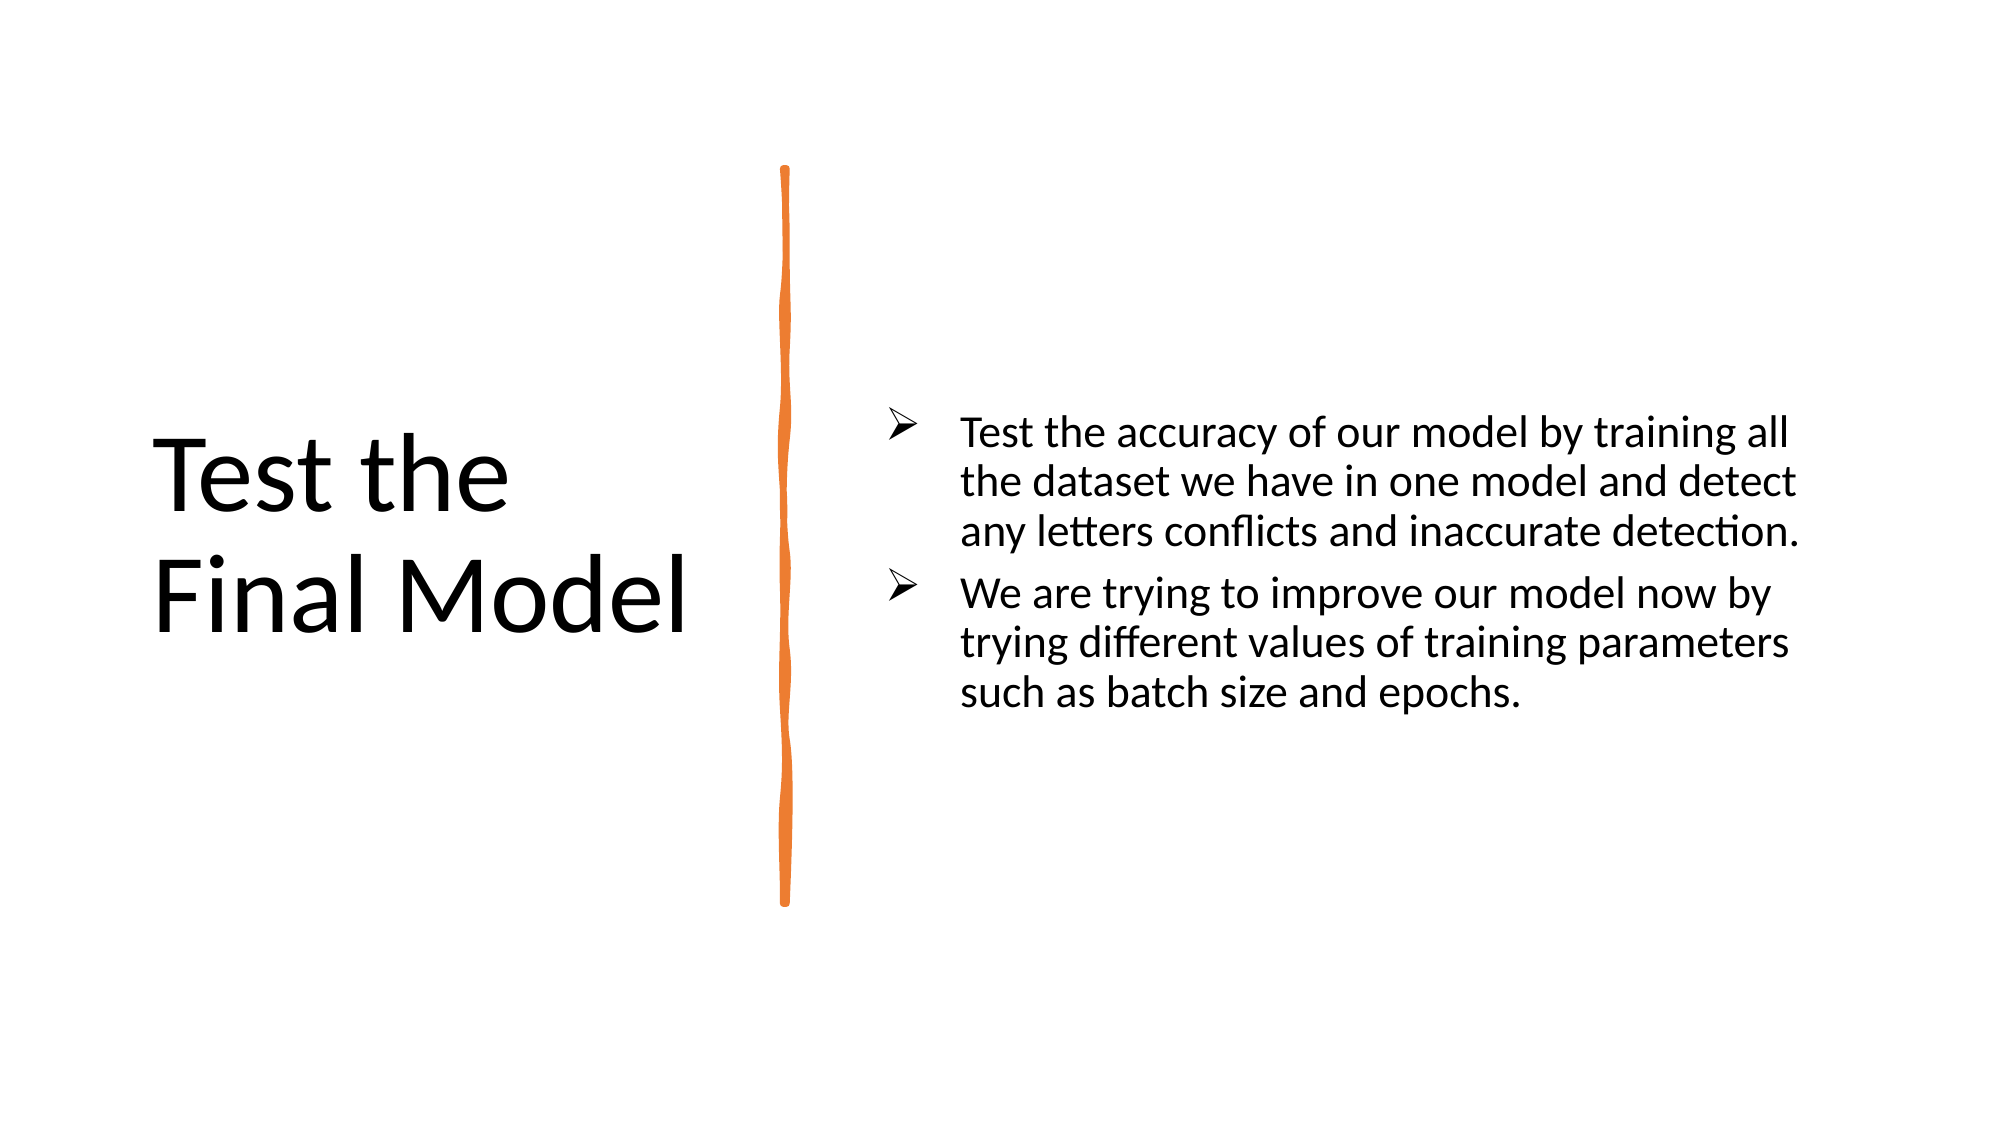

# Test the Final Model
Test the accuracy of our model by training all the dataset we have in one model and detect any letters conflicts and inaccurate detection.
We are trying to improve our model now by trying different values of training parameters such as batch size and epochs.